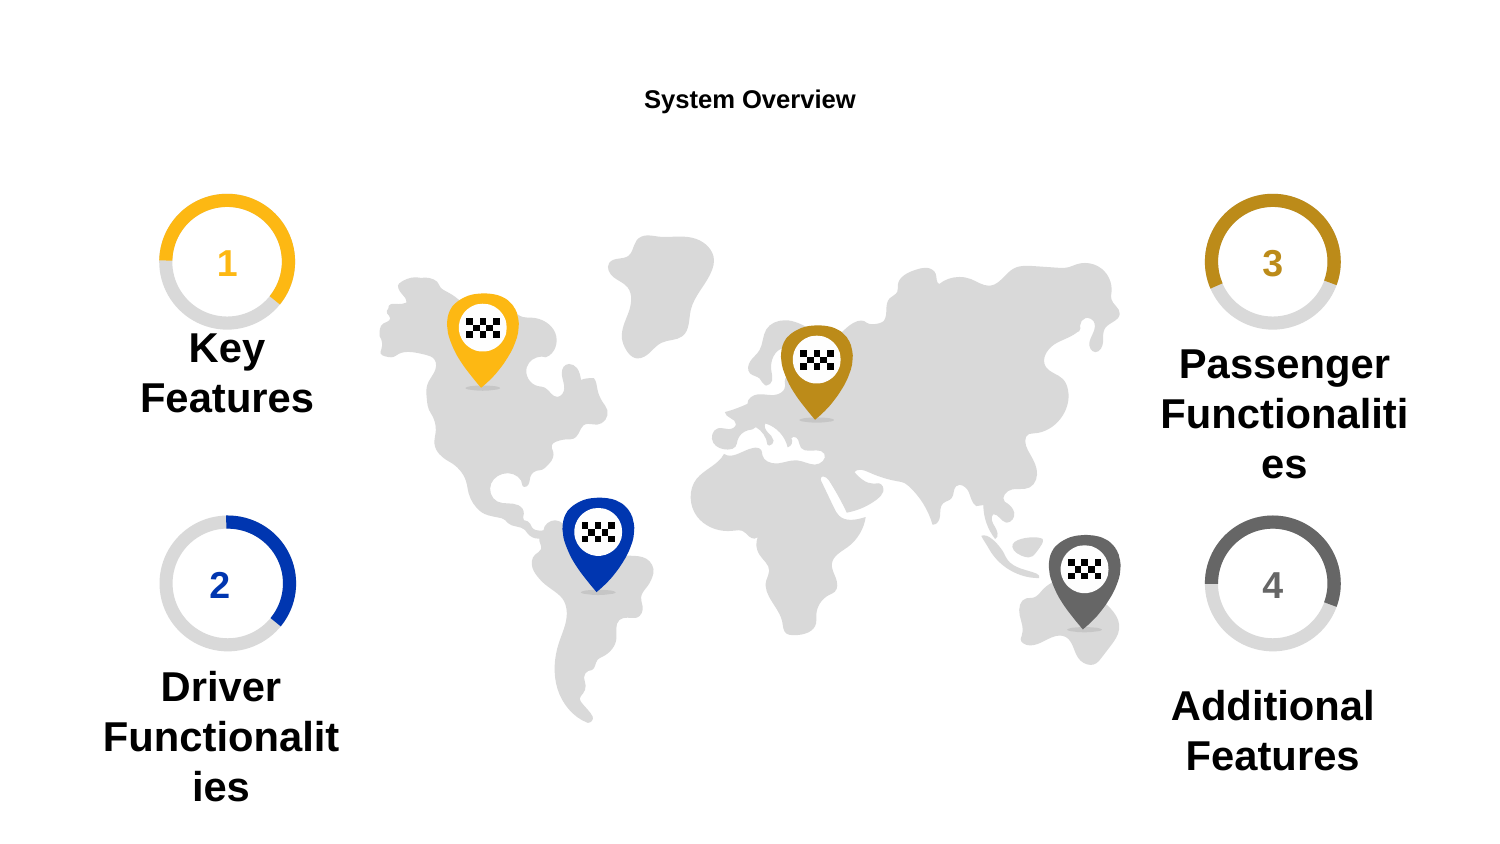

# System Overview

1
Key Features
3
Passenger Functionalities

2
Driver Functionalities
4
Additional Features